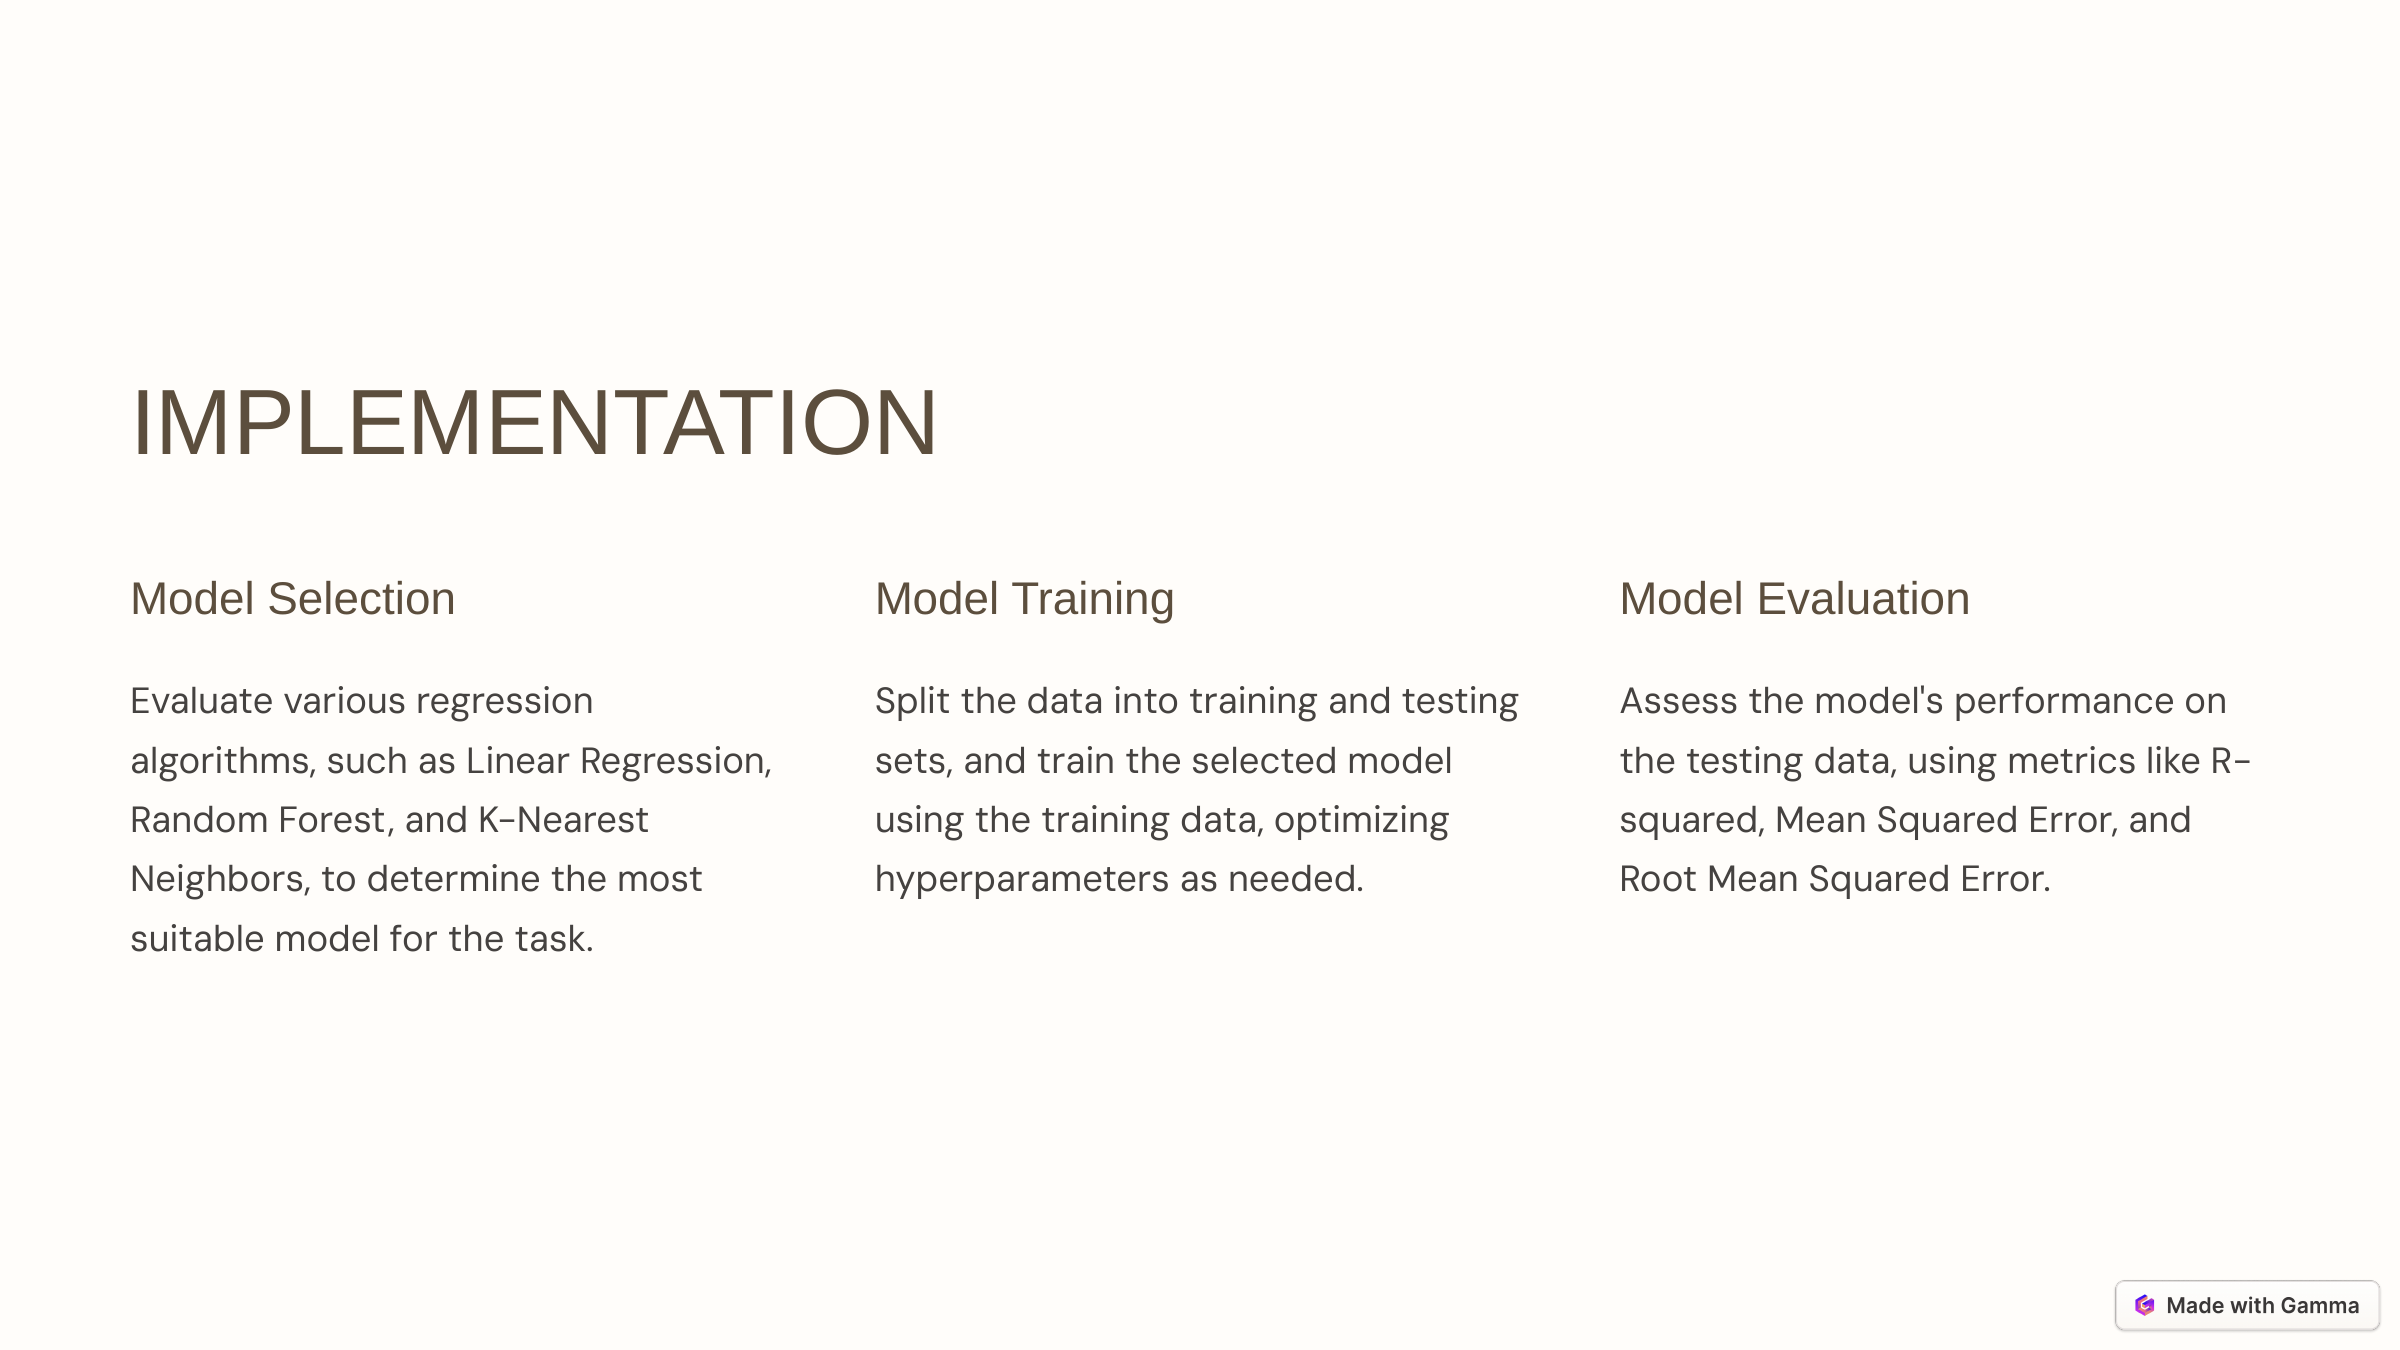

IMPLEMENTATION
Model Selection
Model Training
Model Evaluation
Evaluate various regression algorithms, such as Linear Regression, Random Forest, and K-Nearest Neighbors, to determine the most suitable model for the task.
Split the data into training and testing sets, and train the selected model using the training data, optimizing hyperparameters as needed.
Assess the model's performance on the testing data, using metrics like R-squared, Mean Squared Error, and Root Mean Squared Error.